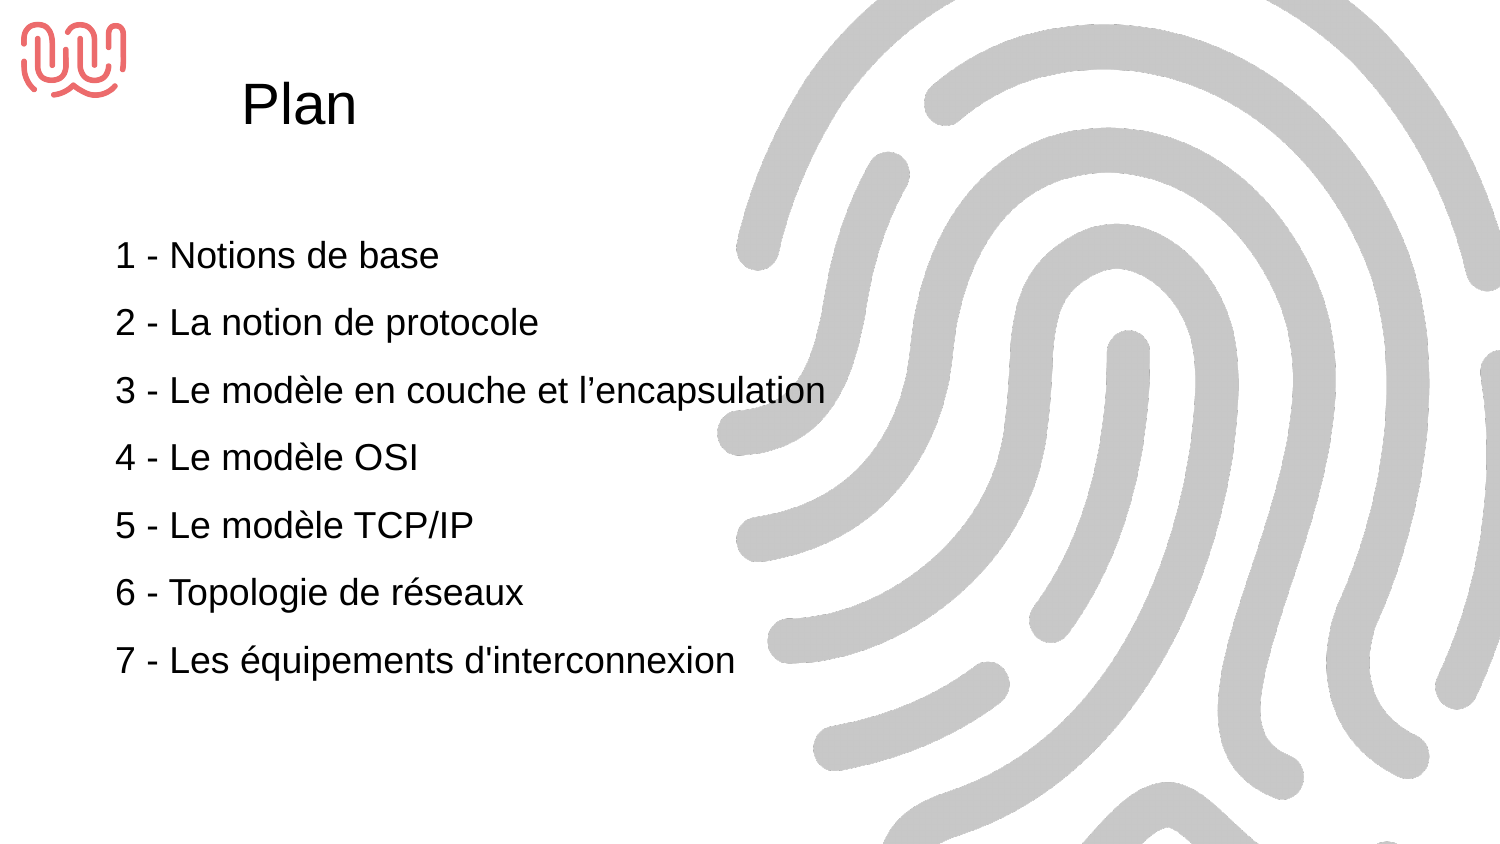

Plan
1 - Notions de base
2 - La notion de protocole
3 - Le modèle en couche et l’encapsulation
4 - Le modèle OSI
5 - Le modèle TCP/IP
6 - Topologie de réseaux
7 - Les équipements d'interconnexion